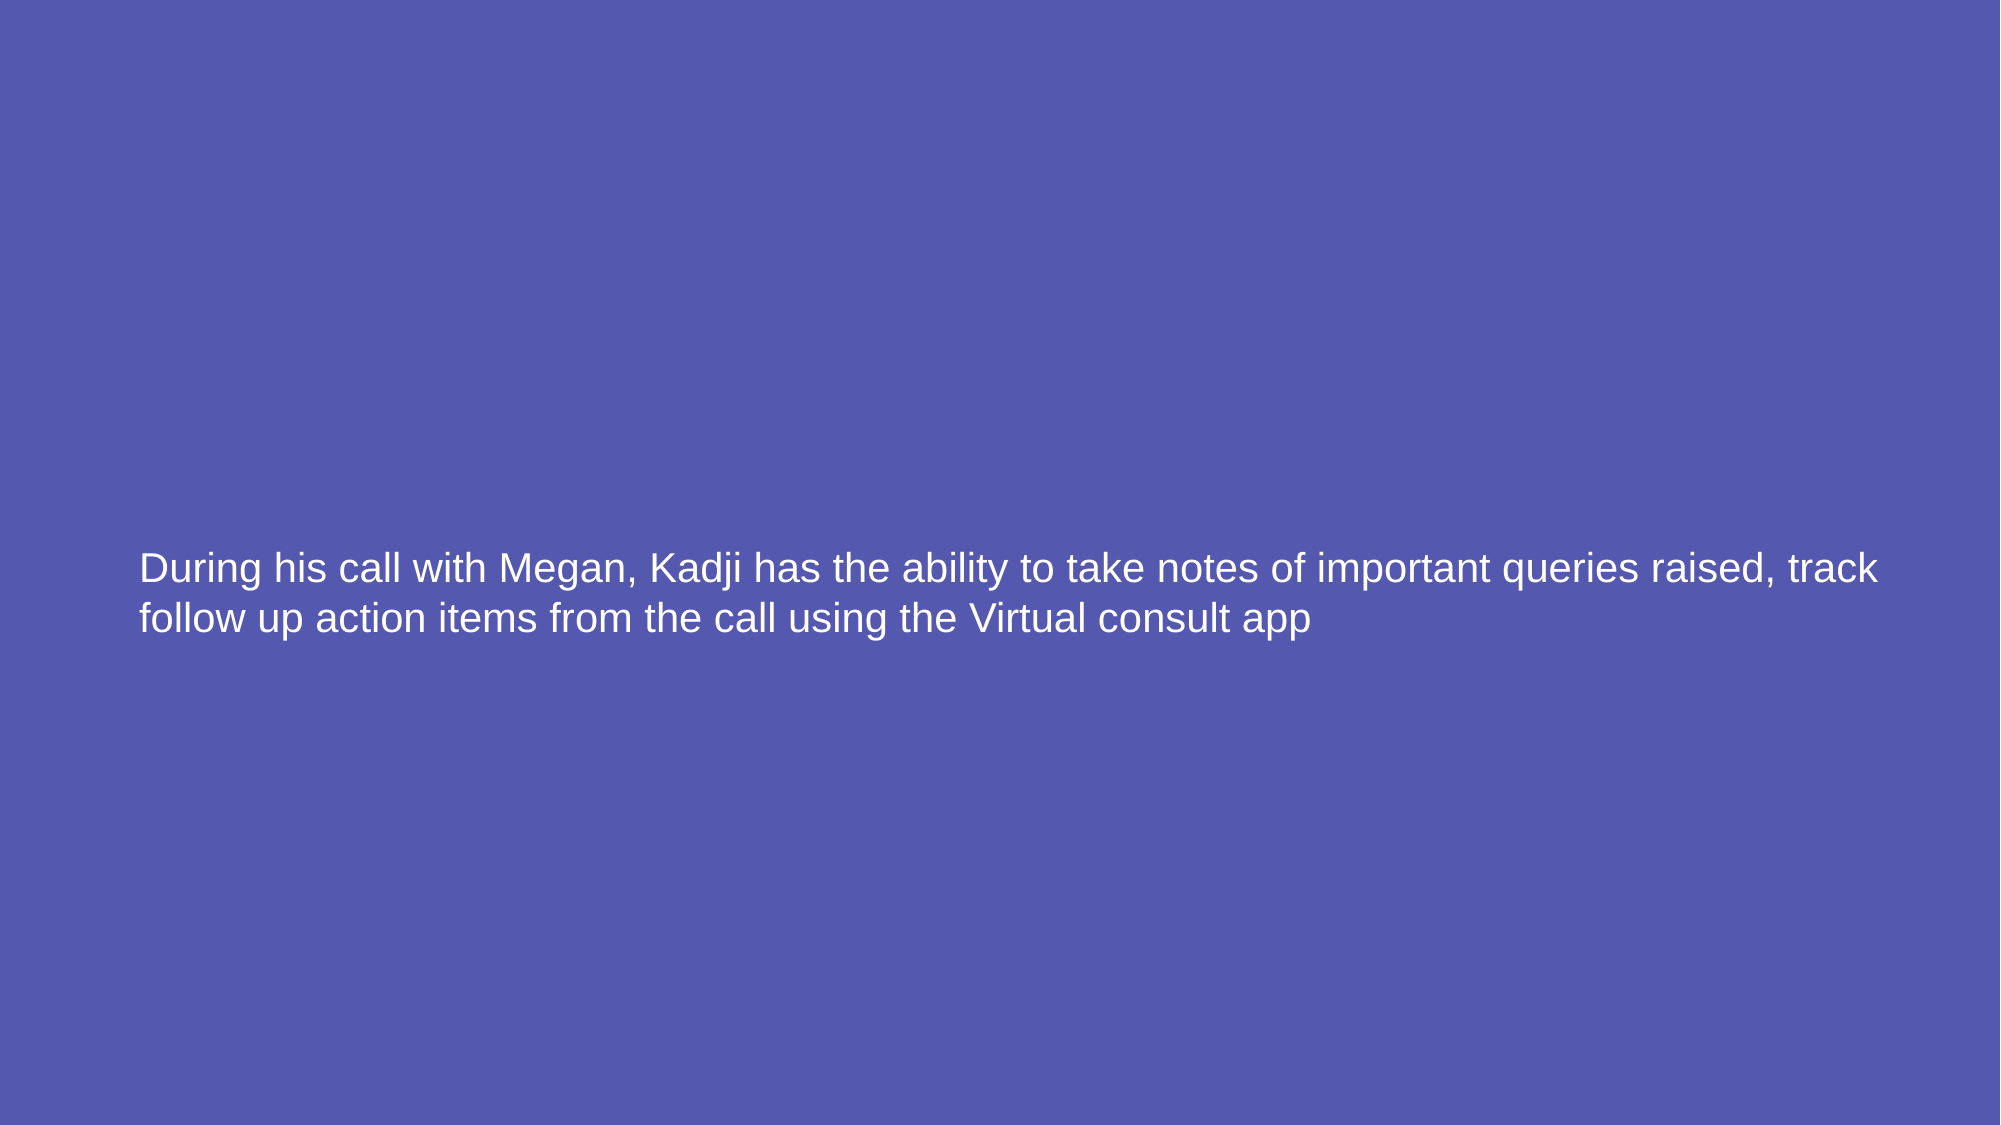

During his call with Megan, Kadji has the ability to take notes of important queries raised, track follow up action items from the call using the Virtual consult app